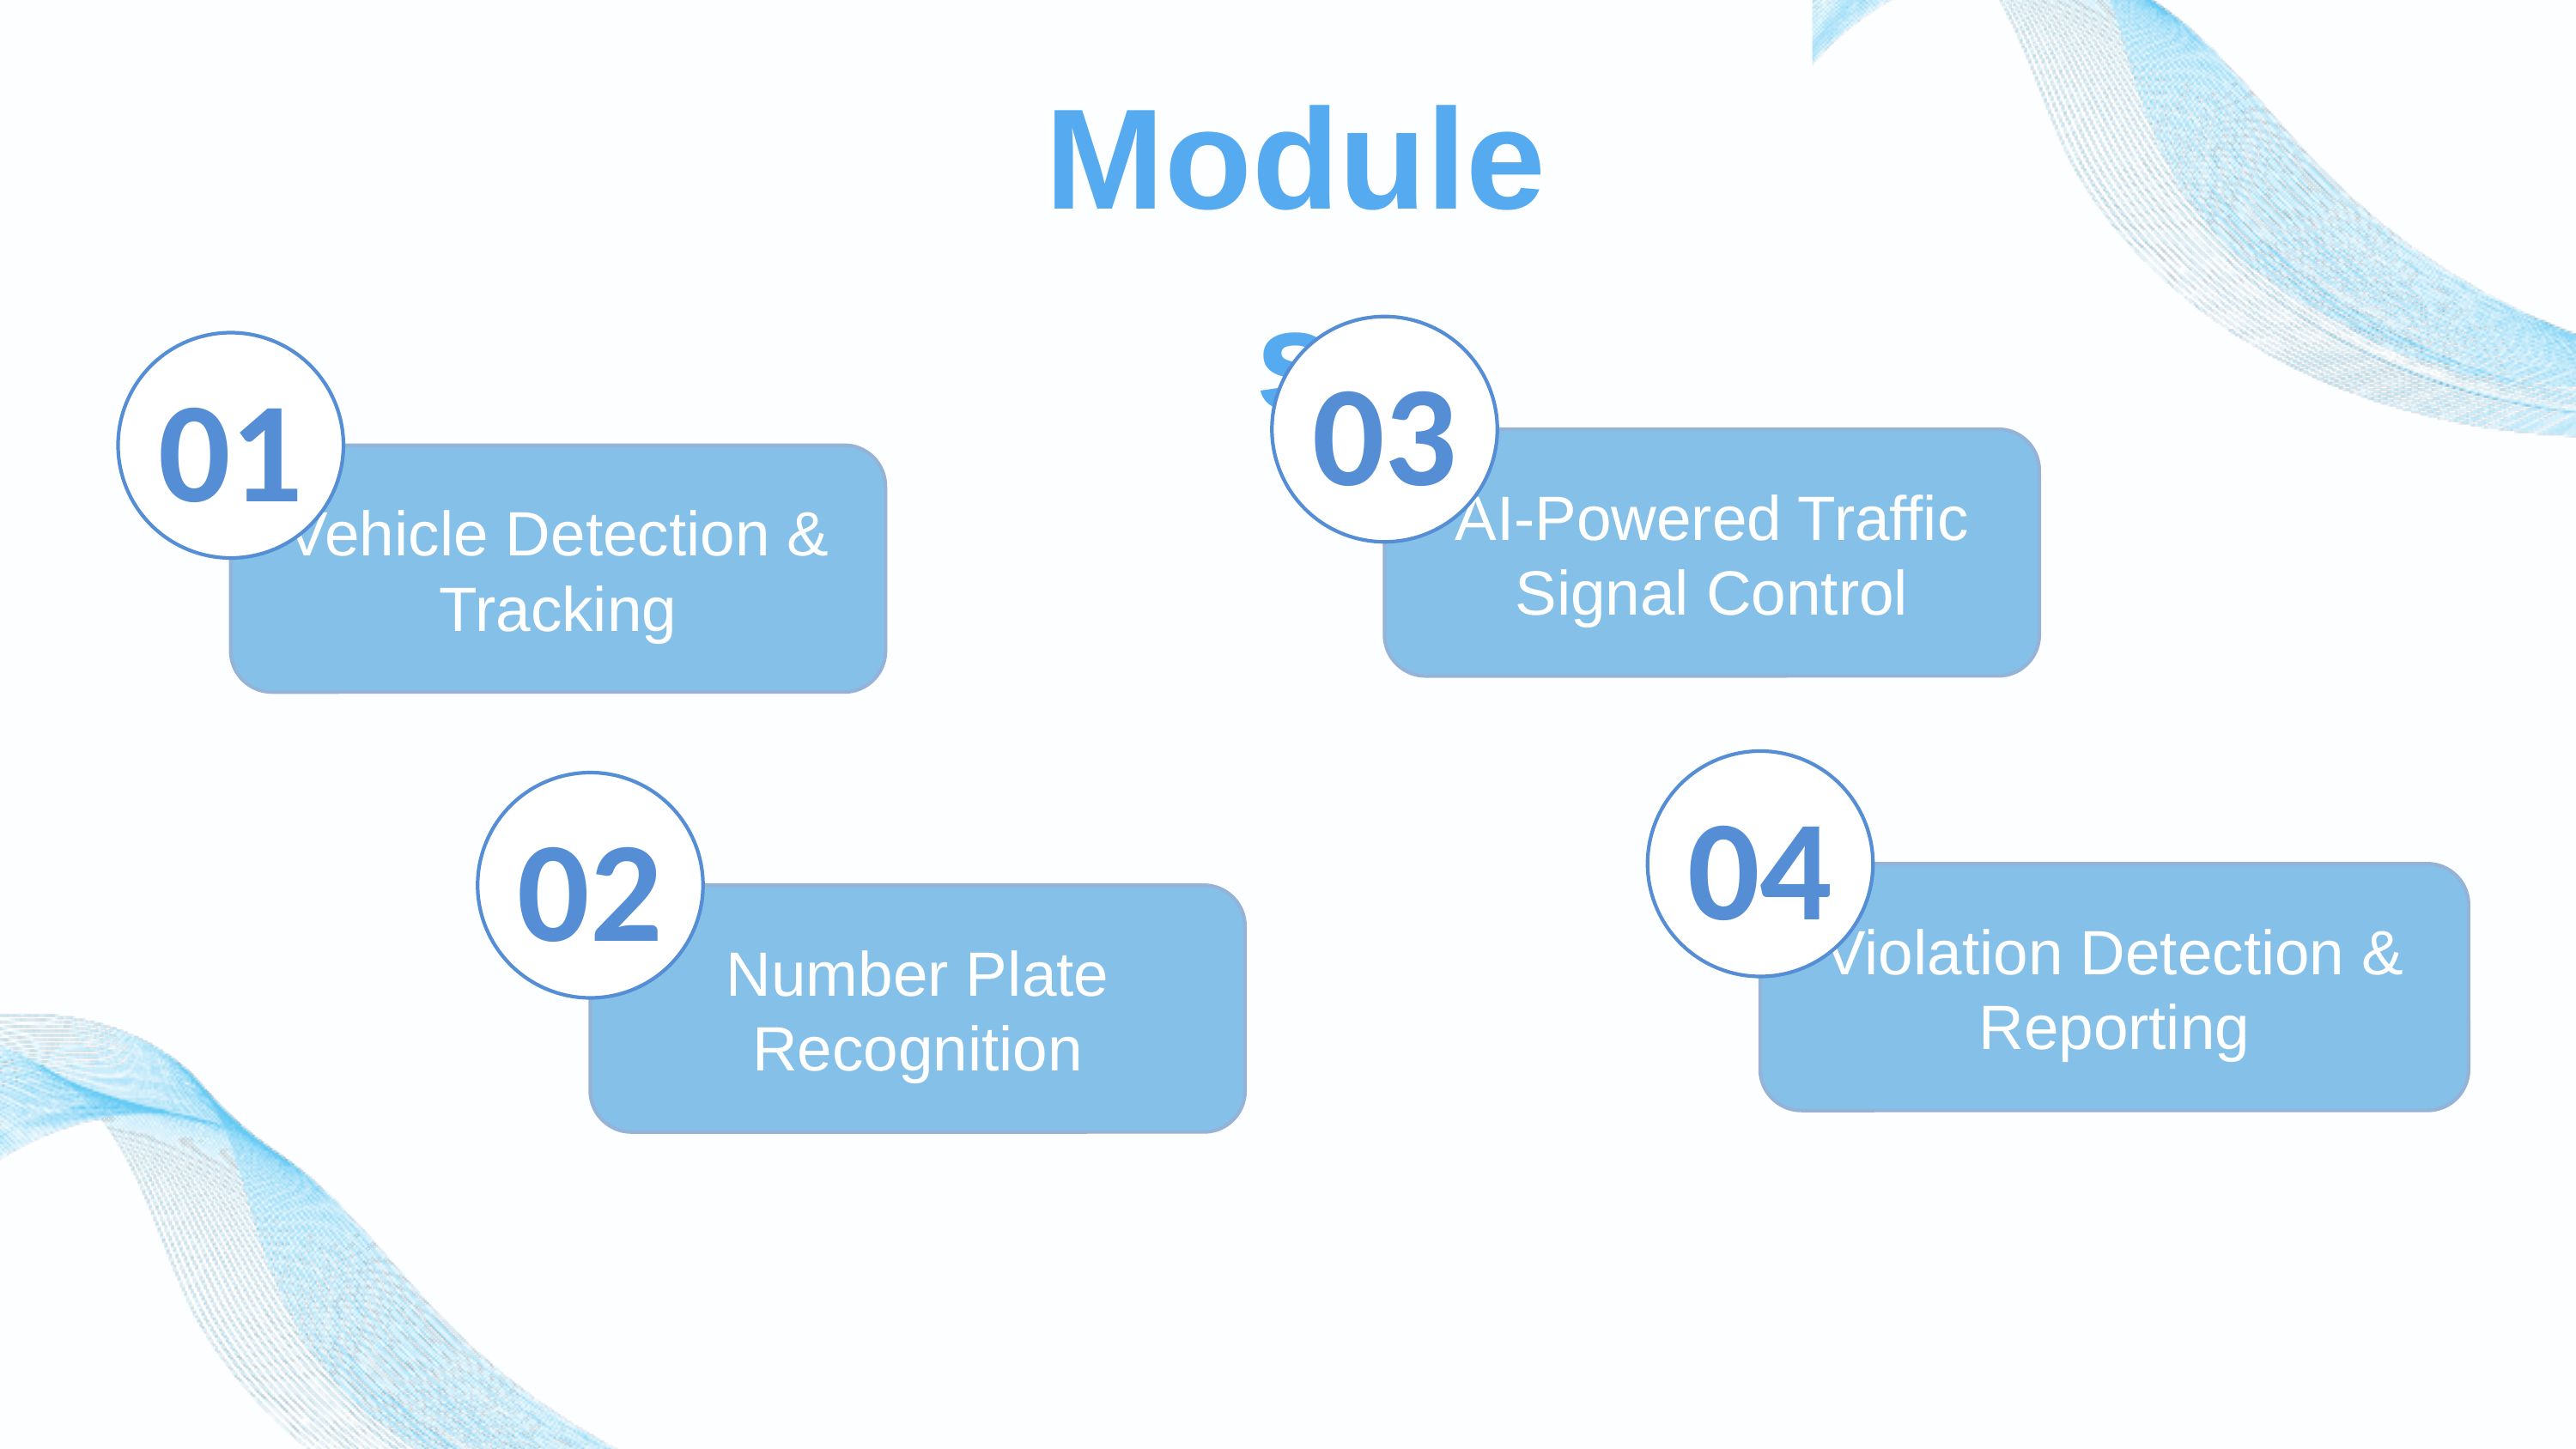

Modules

03
01
AI-Powered Traffic Signal Control
Vehicle Detection & Tracking

04

02
Violation Detection & Reporting
Number Plate Recognition